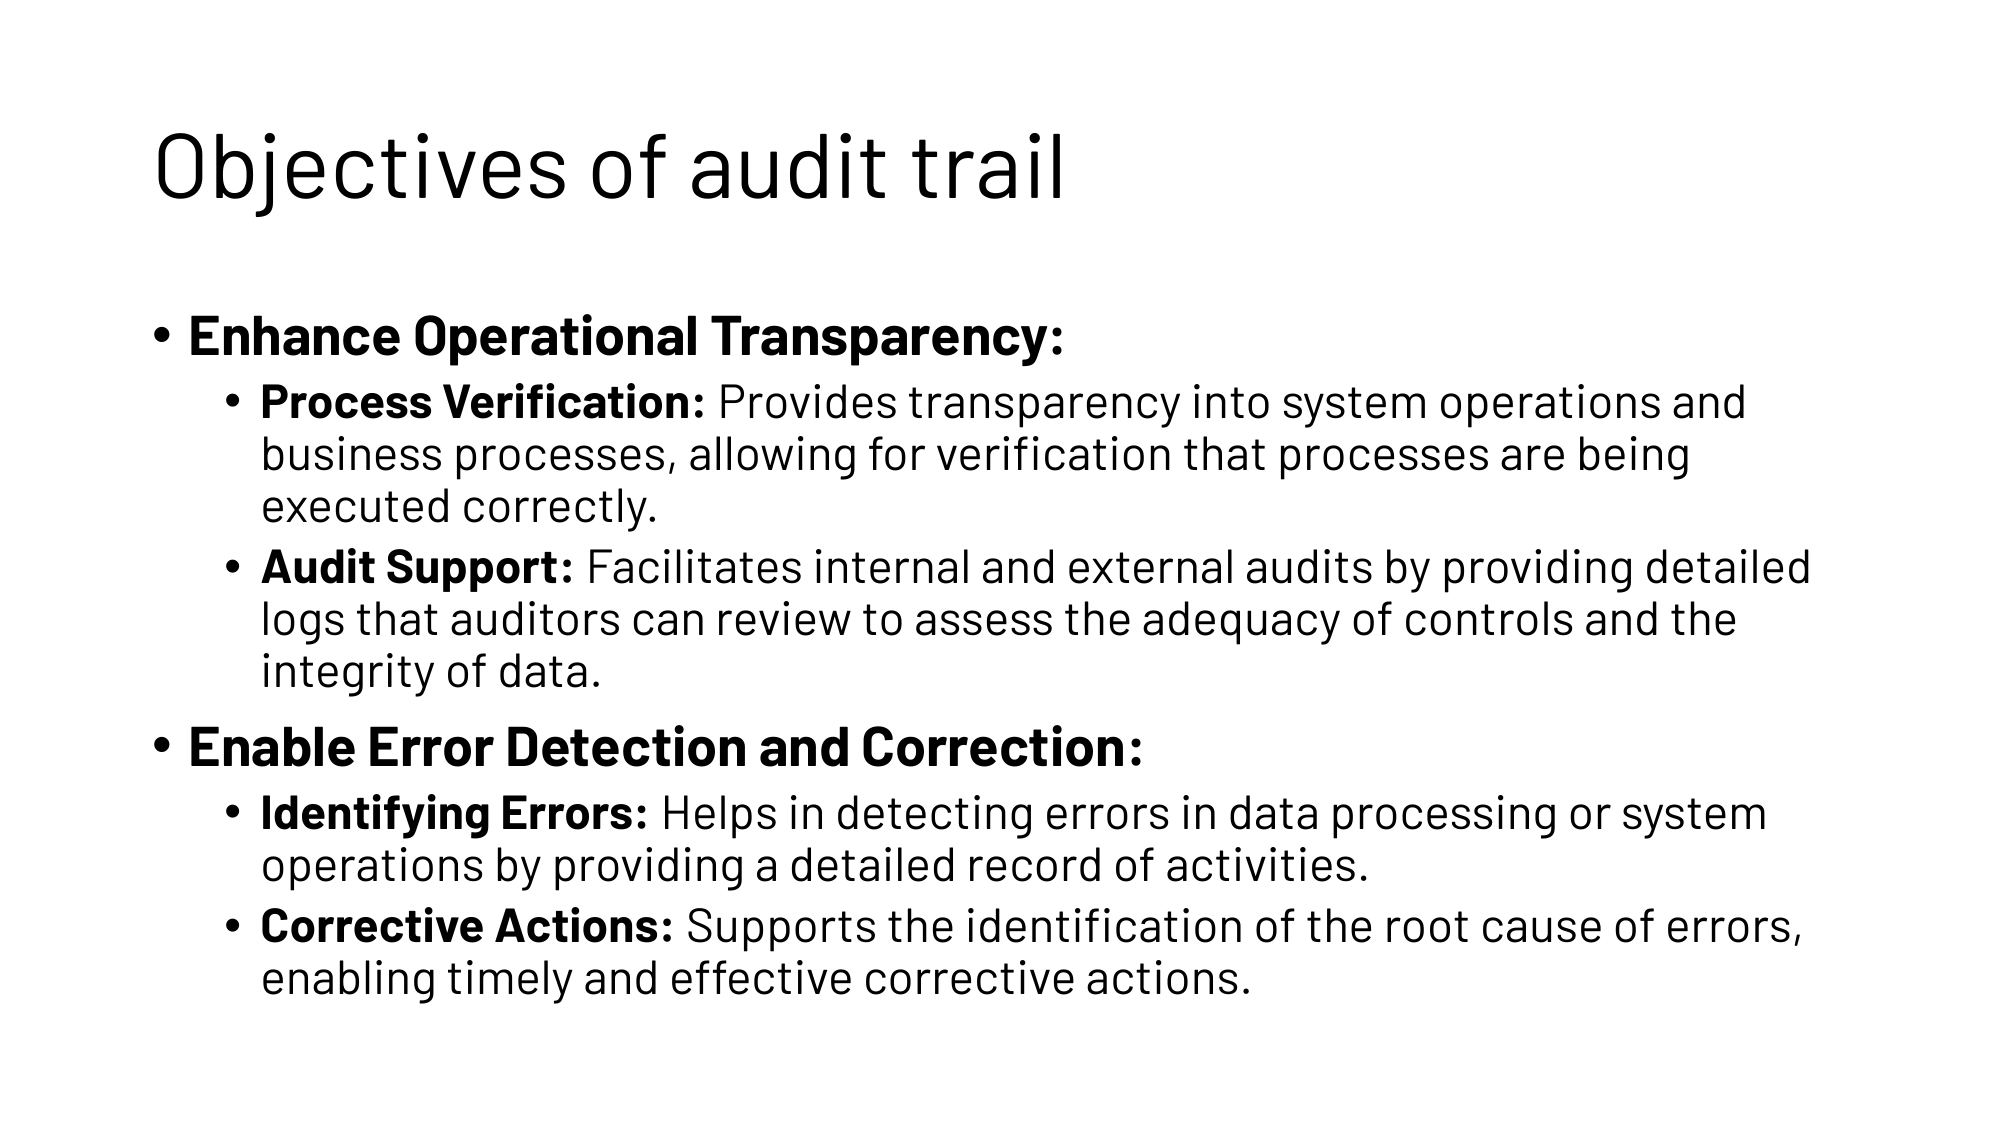

# Objectives of audit trail
Enhance Operational Transparency:
Process Verification: Provides transparency into system operations and business processes, allowing for verification that processes are being executed correctly.
Audit Support: Facilitates internal and external audits by providing detailed logs that auditors can review to assess the adequacy of controls and the integrity of data.
Enable Error Detection and Correction:
Identifying Errors: Helps in detecting errors in data processing or system operations by providing a detailed record of activities.
Corrective Actions: Supports the identification of the root cause of errors, enabling timely and effective corrective actions.